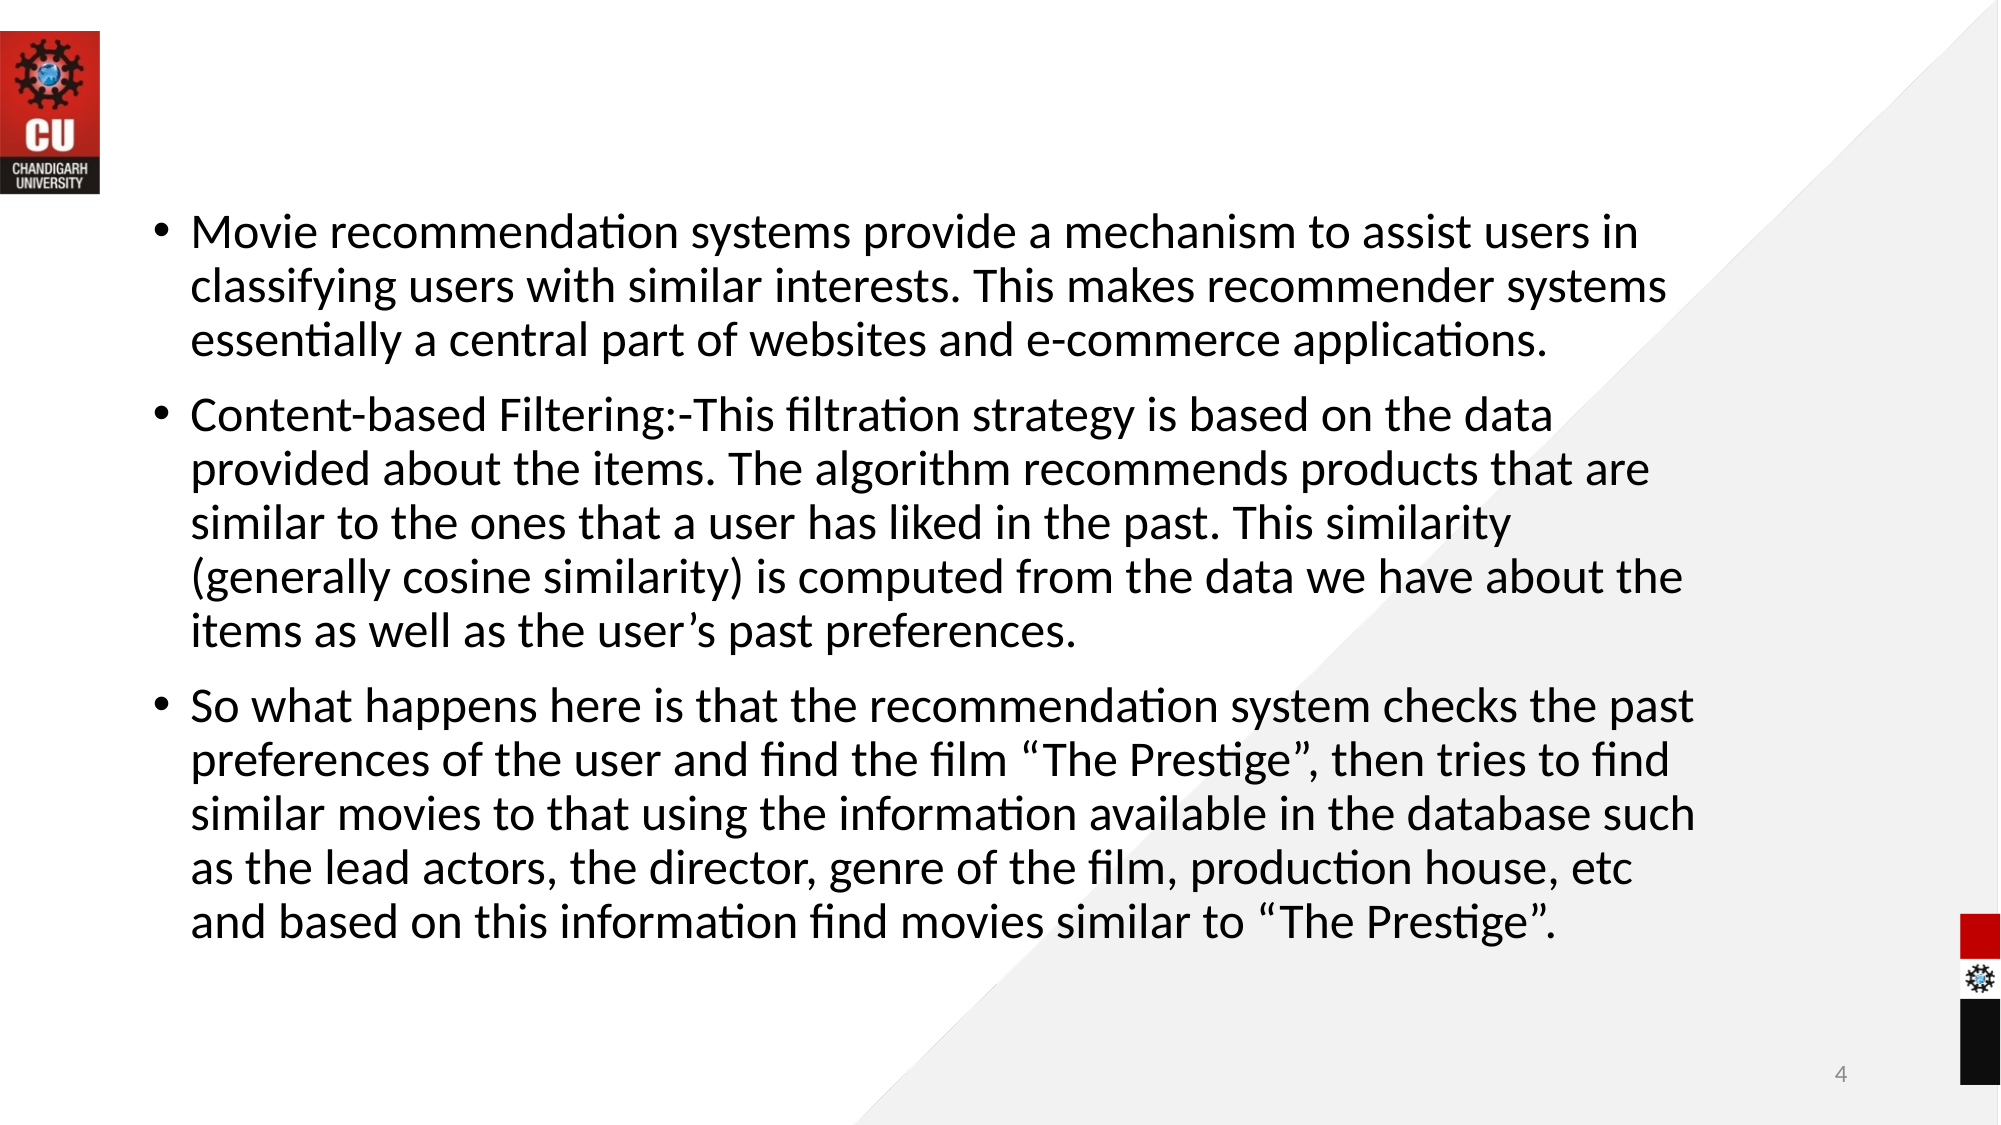

Movie recommendation systems provide a mechanism to assist users in classifying users with similar interests. This makes recommender systems essentially a central part of websites and e-commerce applications.
Content-based Filtering:-This filtration strategy is based on the data provided about the items. The algorithm recommends products that are similar to the ones that a user has liked in the past. This similarity (generally cosine similarity) is computed from the data we have about the items as well as the user’s past preferences.
So what happens here is that the recommendation system checks the past preferences of the user and find the film “The Prestige”, then tries to find similar movies to that using the information available in the database such as the lead actors, the director, genre of the film, production house, etc and based on this information find movies similar to “The Prestige”.

4